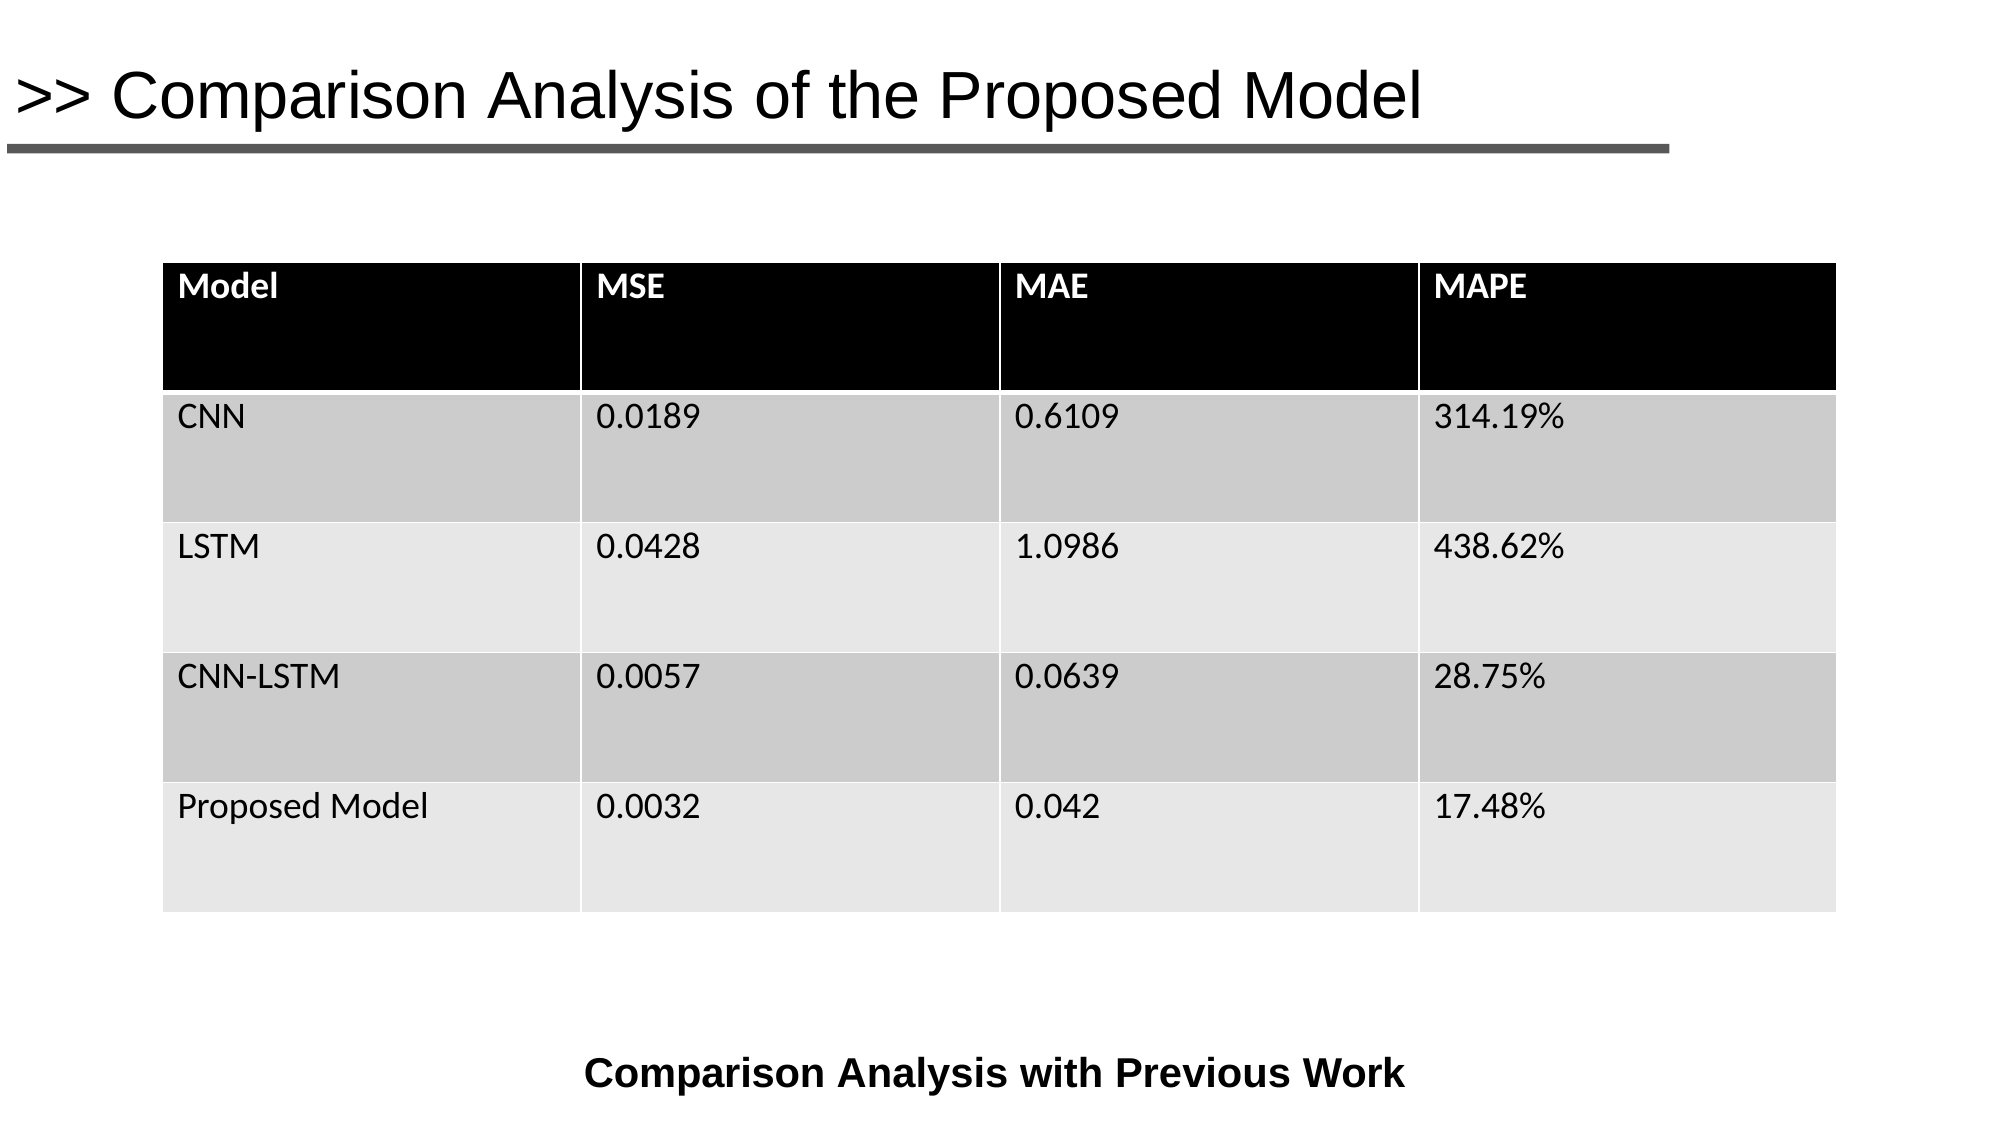

# >> Comparison Analysis of the Proposed Model

| Model | MSE | MAE | MAPE |
| --- | --- | --- | --- |
| CNN | 0.0189 | 0.6109 | 314.19% |
| LSTM | 0.0428 | 1.0986 | 438.62% |
| CNN-LSTM | 0.0057 | 0.0639 | 28.75% |
| Proposed Model | 0.0032 | 0.042 | 17.48% |
Comparison Analysis with Previous Work